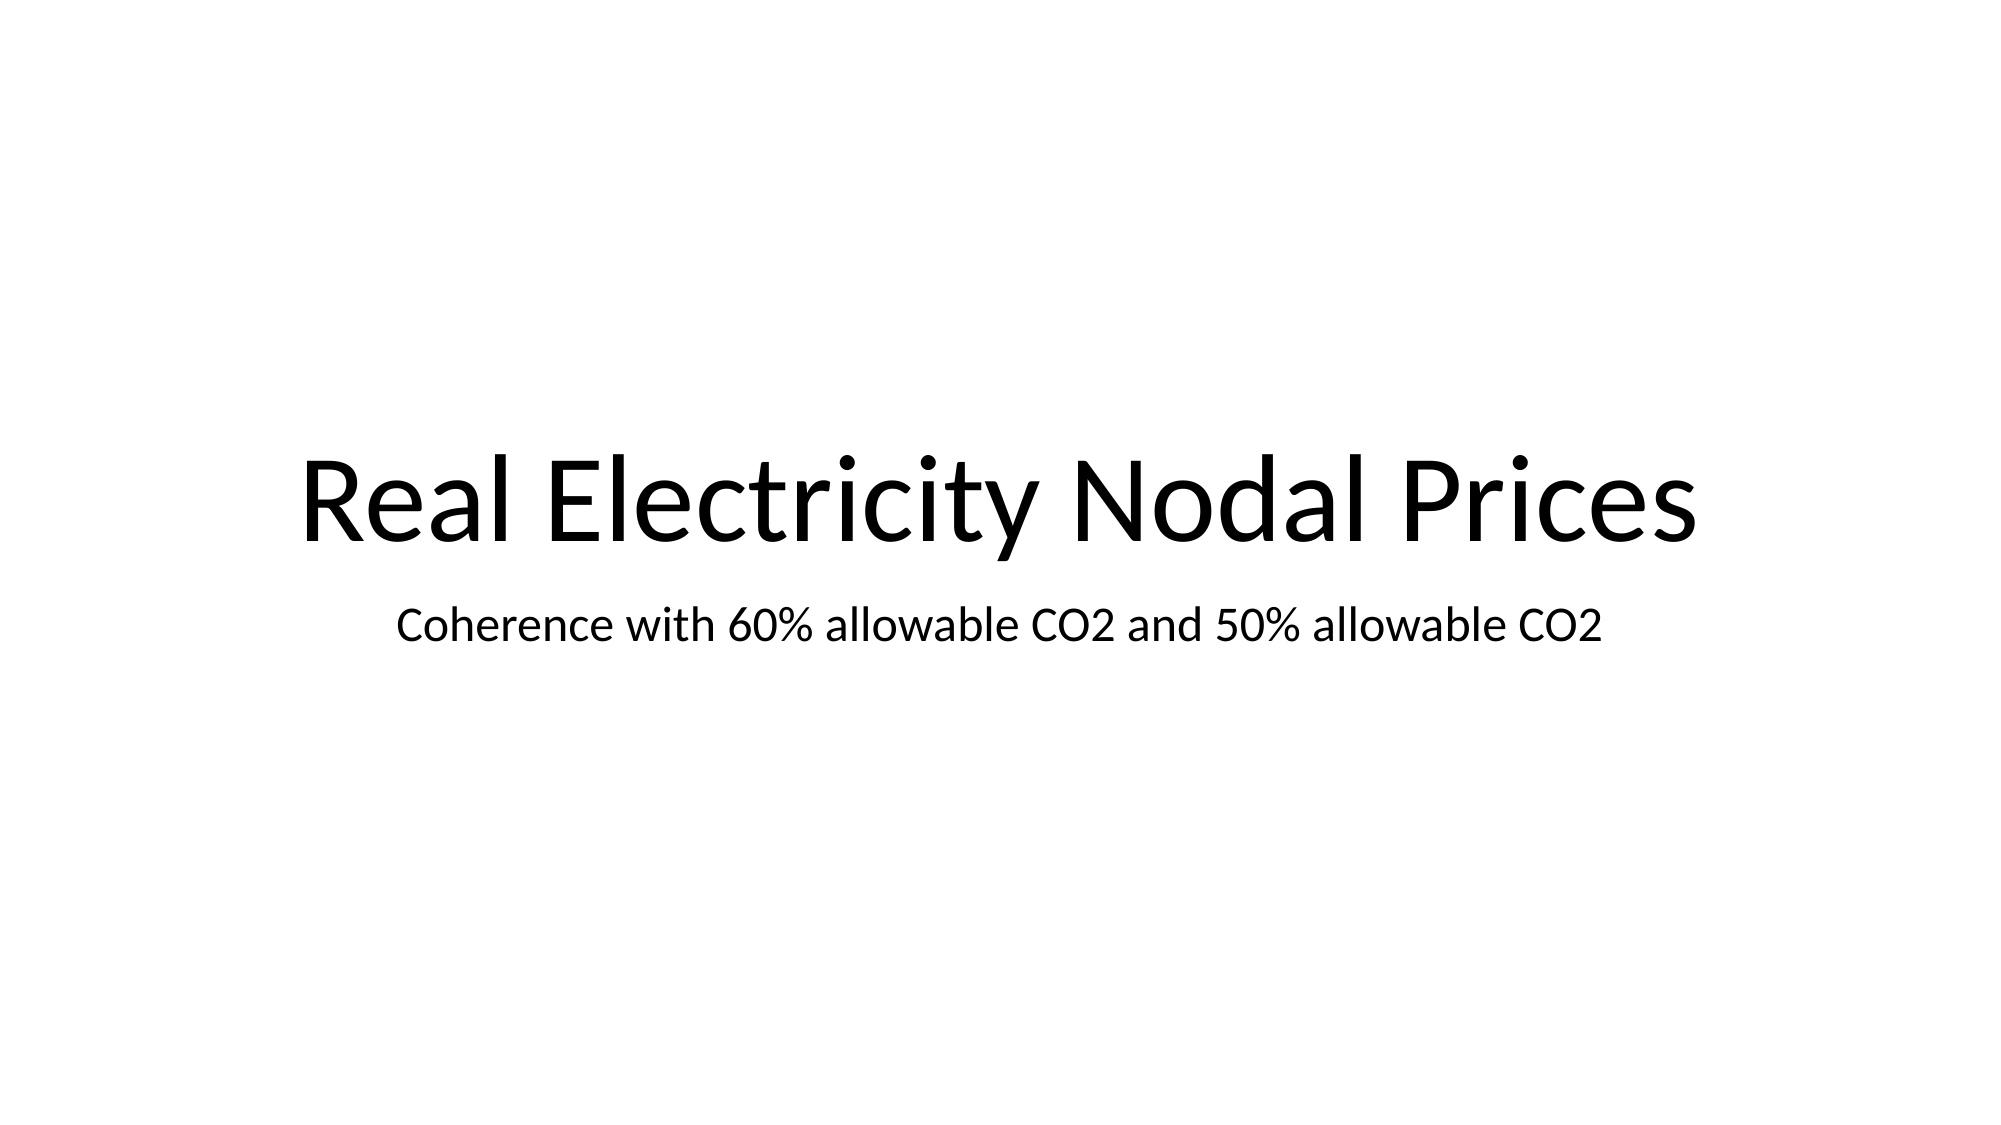

# Real Electricity Nodal Prices
Coherence with 60% allowable CO2 and 50% allowable CO2